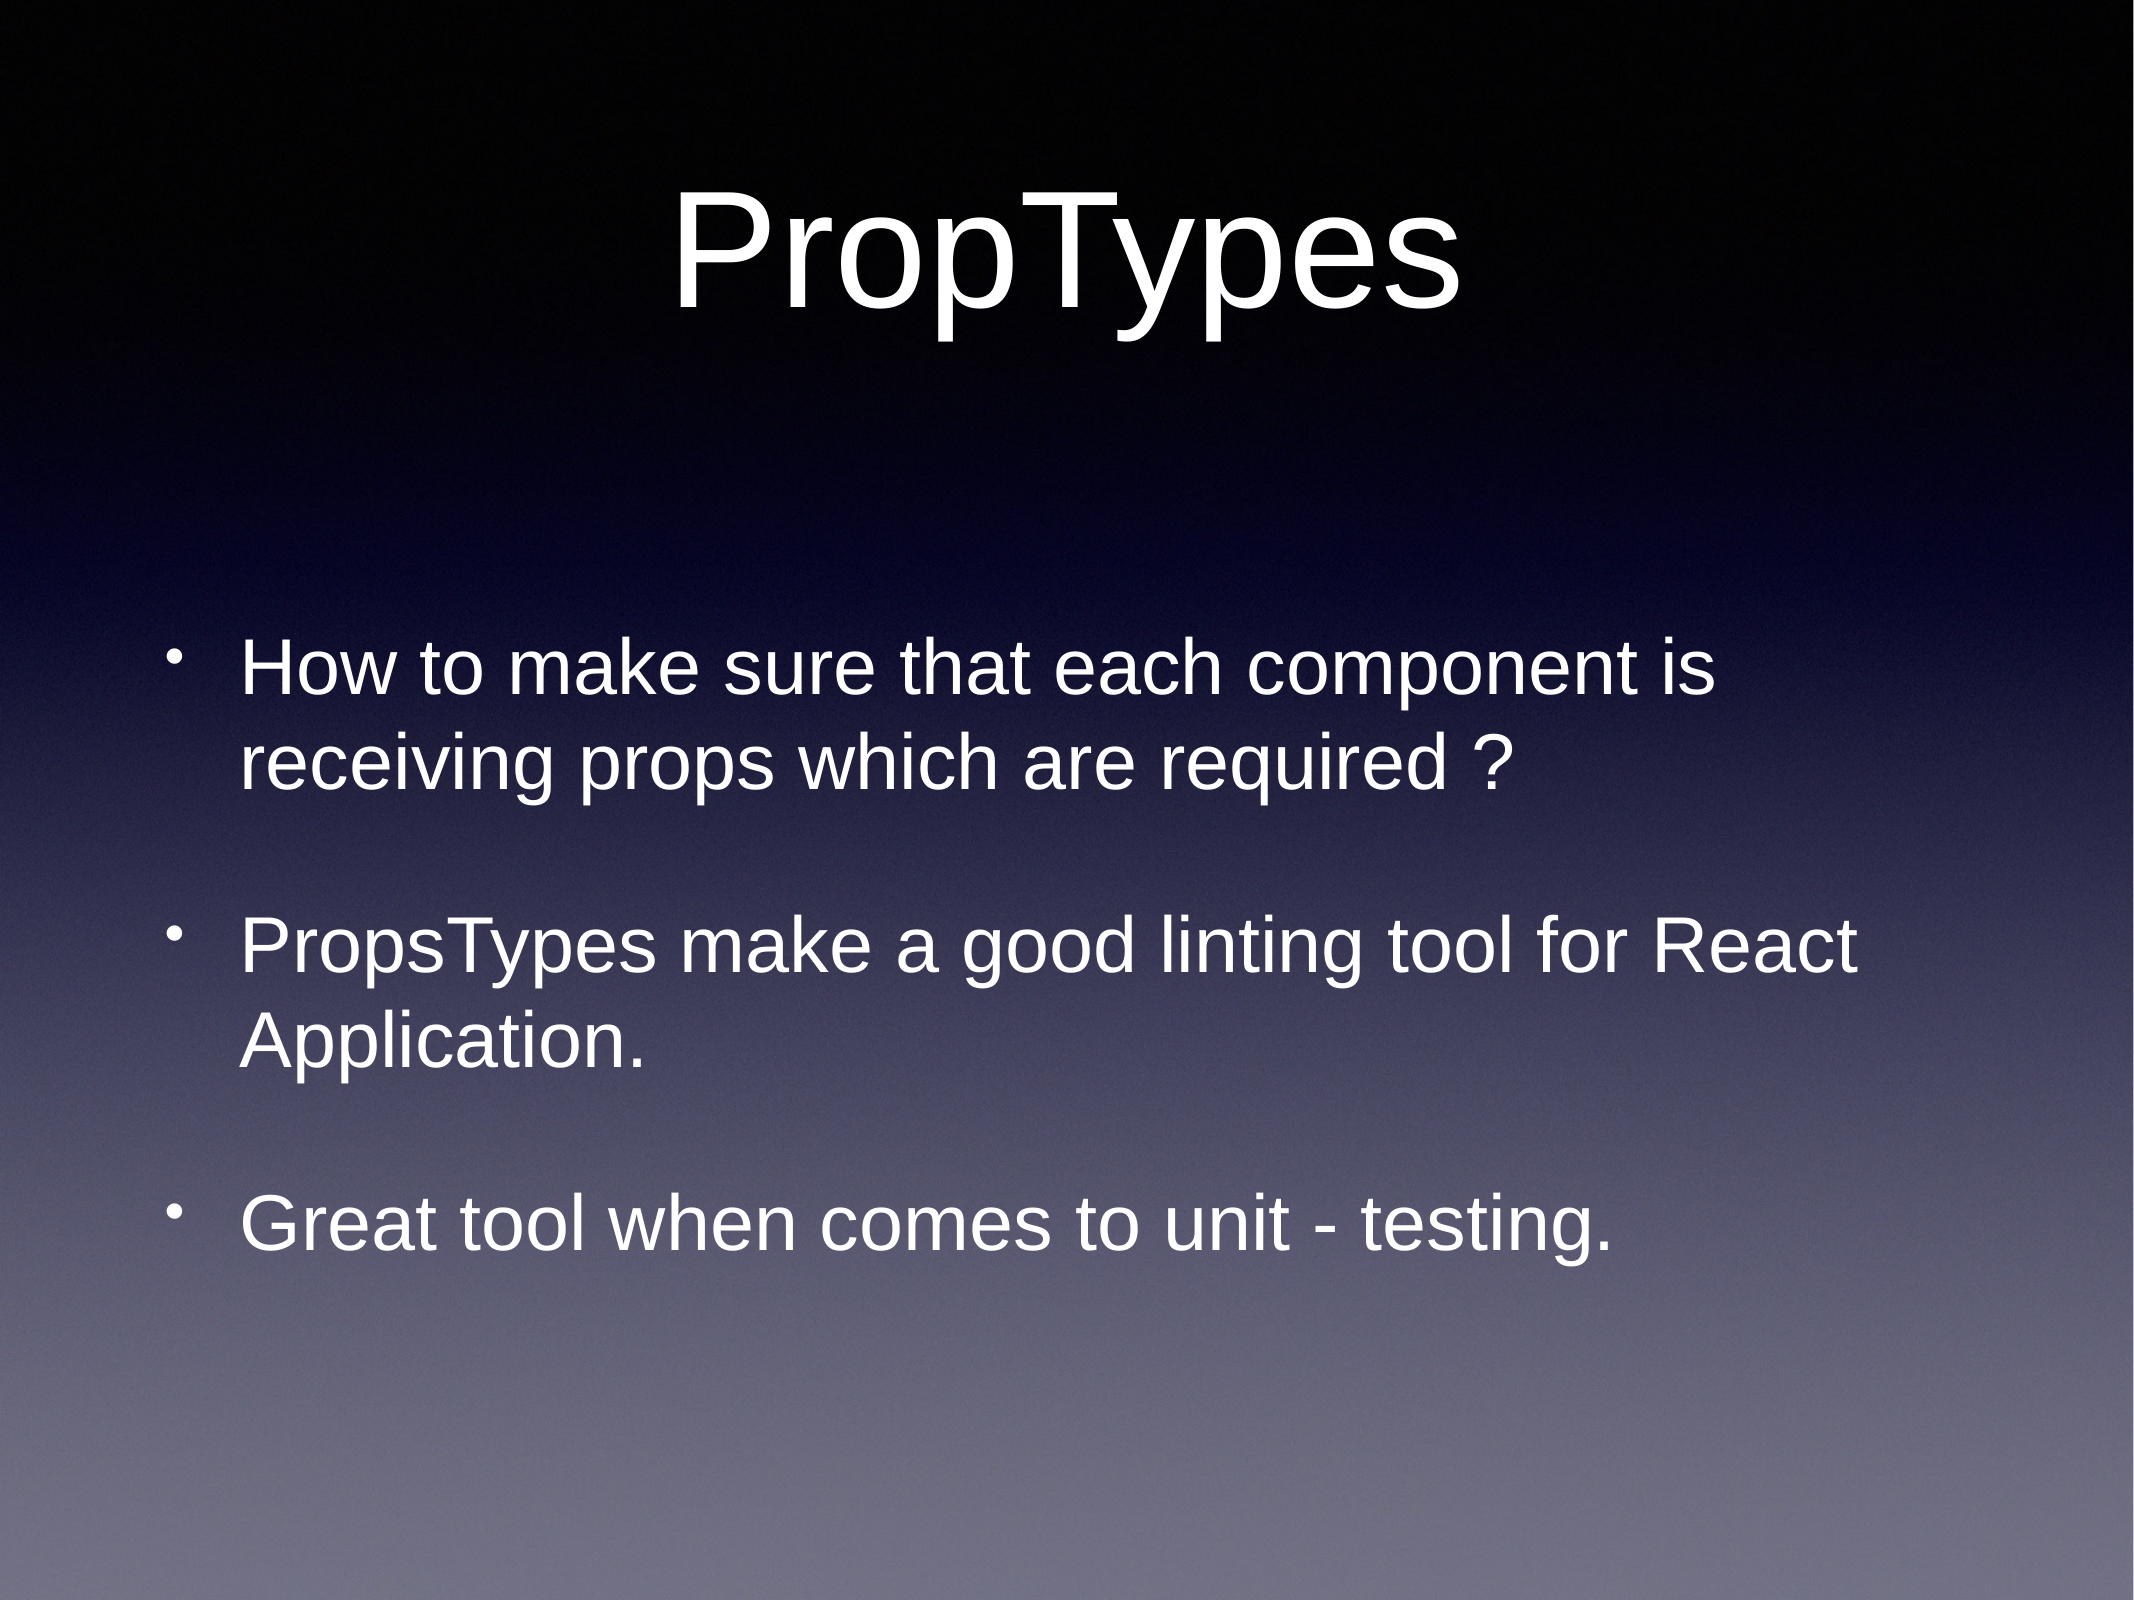

# PropTypes
How to make sure that each component is receiving props which are required ?
PropsTypes make a good linting tool for React Application.
Great tool when comes to unit - testing.